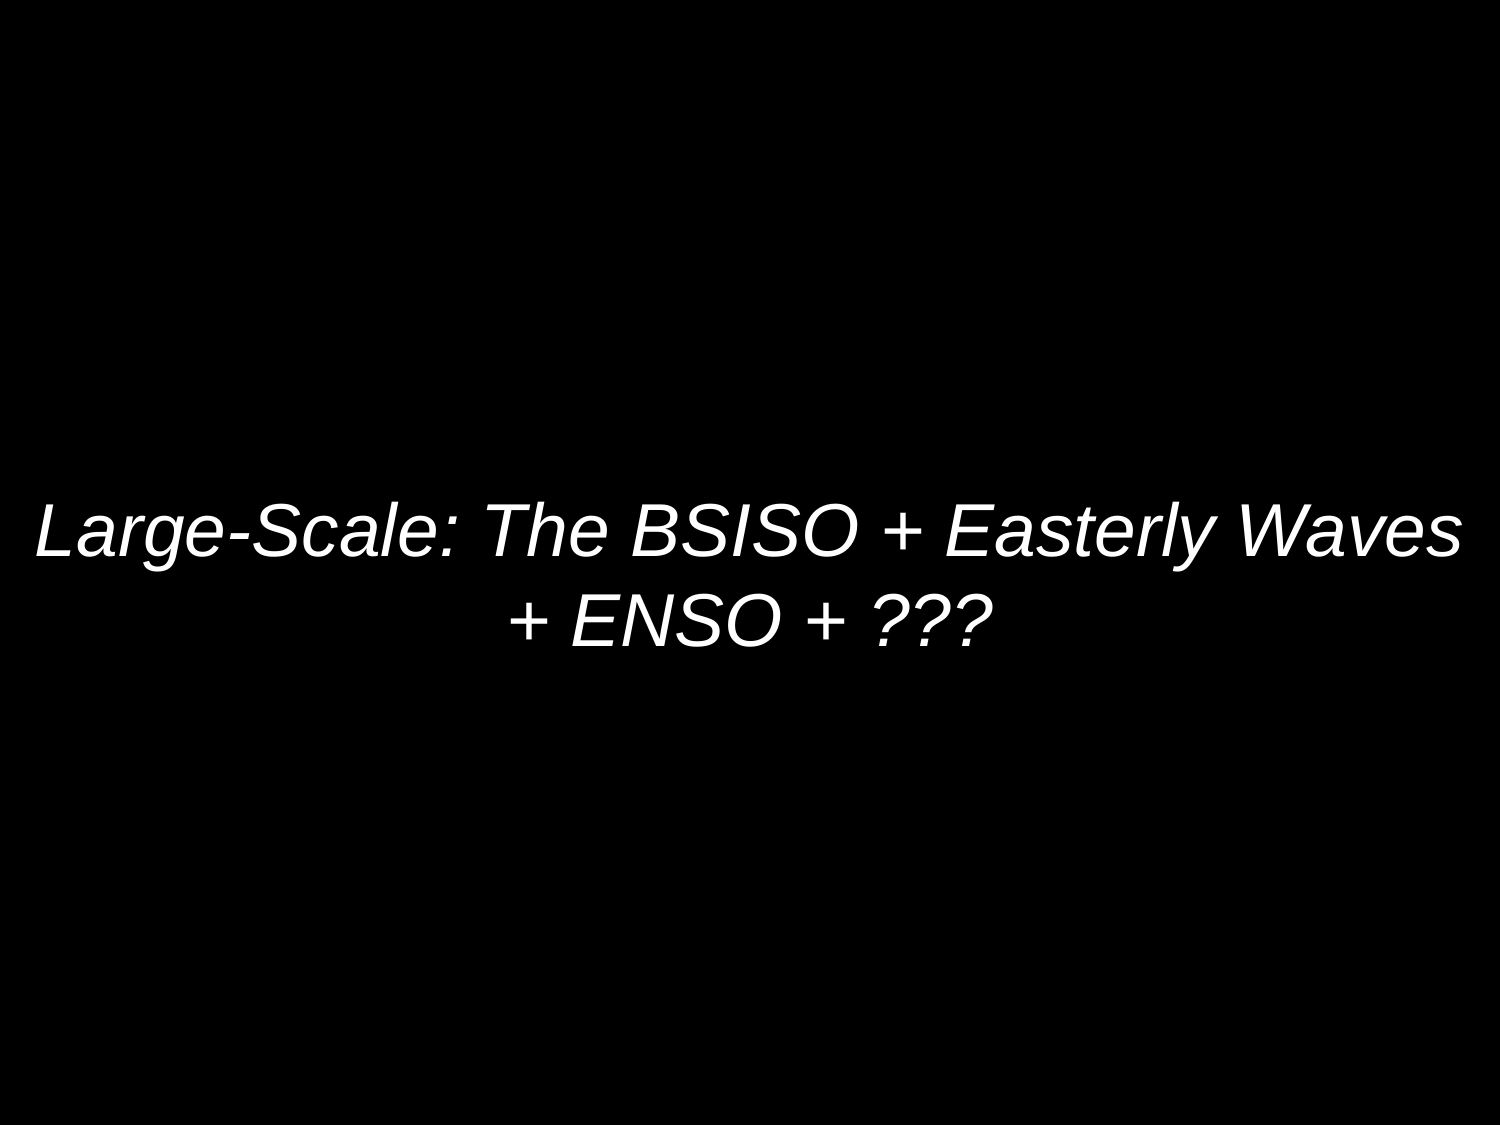

Large-Scale: The BSISO + Easterly Waves + ENSO + ???